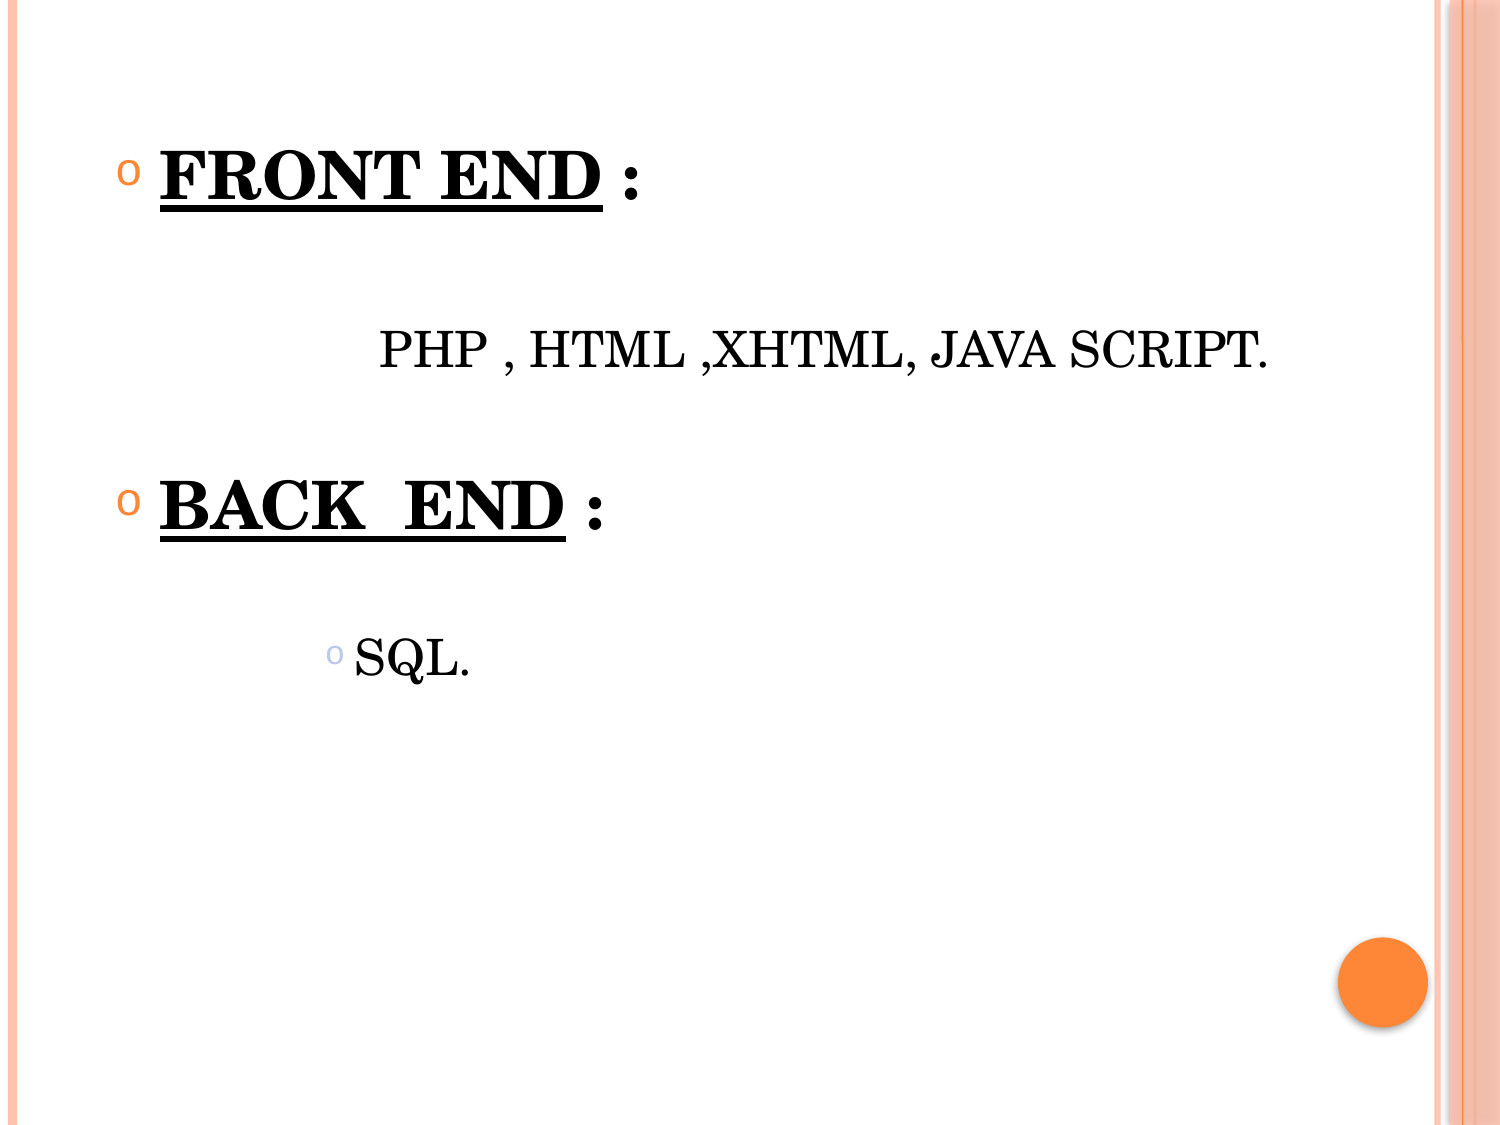

FRONT END :

		     PHP , HTML ,XHTML, JAVA SCRIPT.

BACK  END :

SQL.